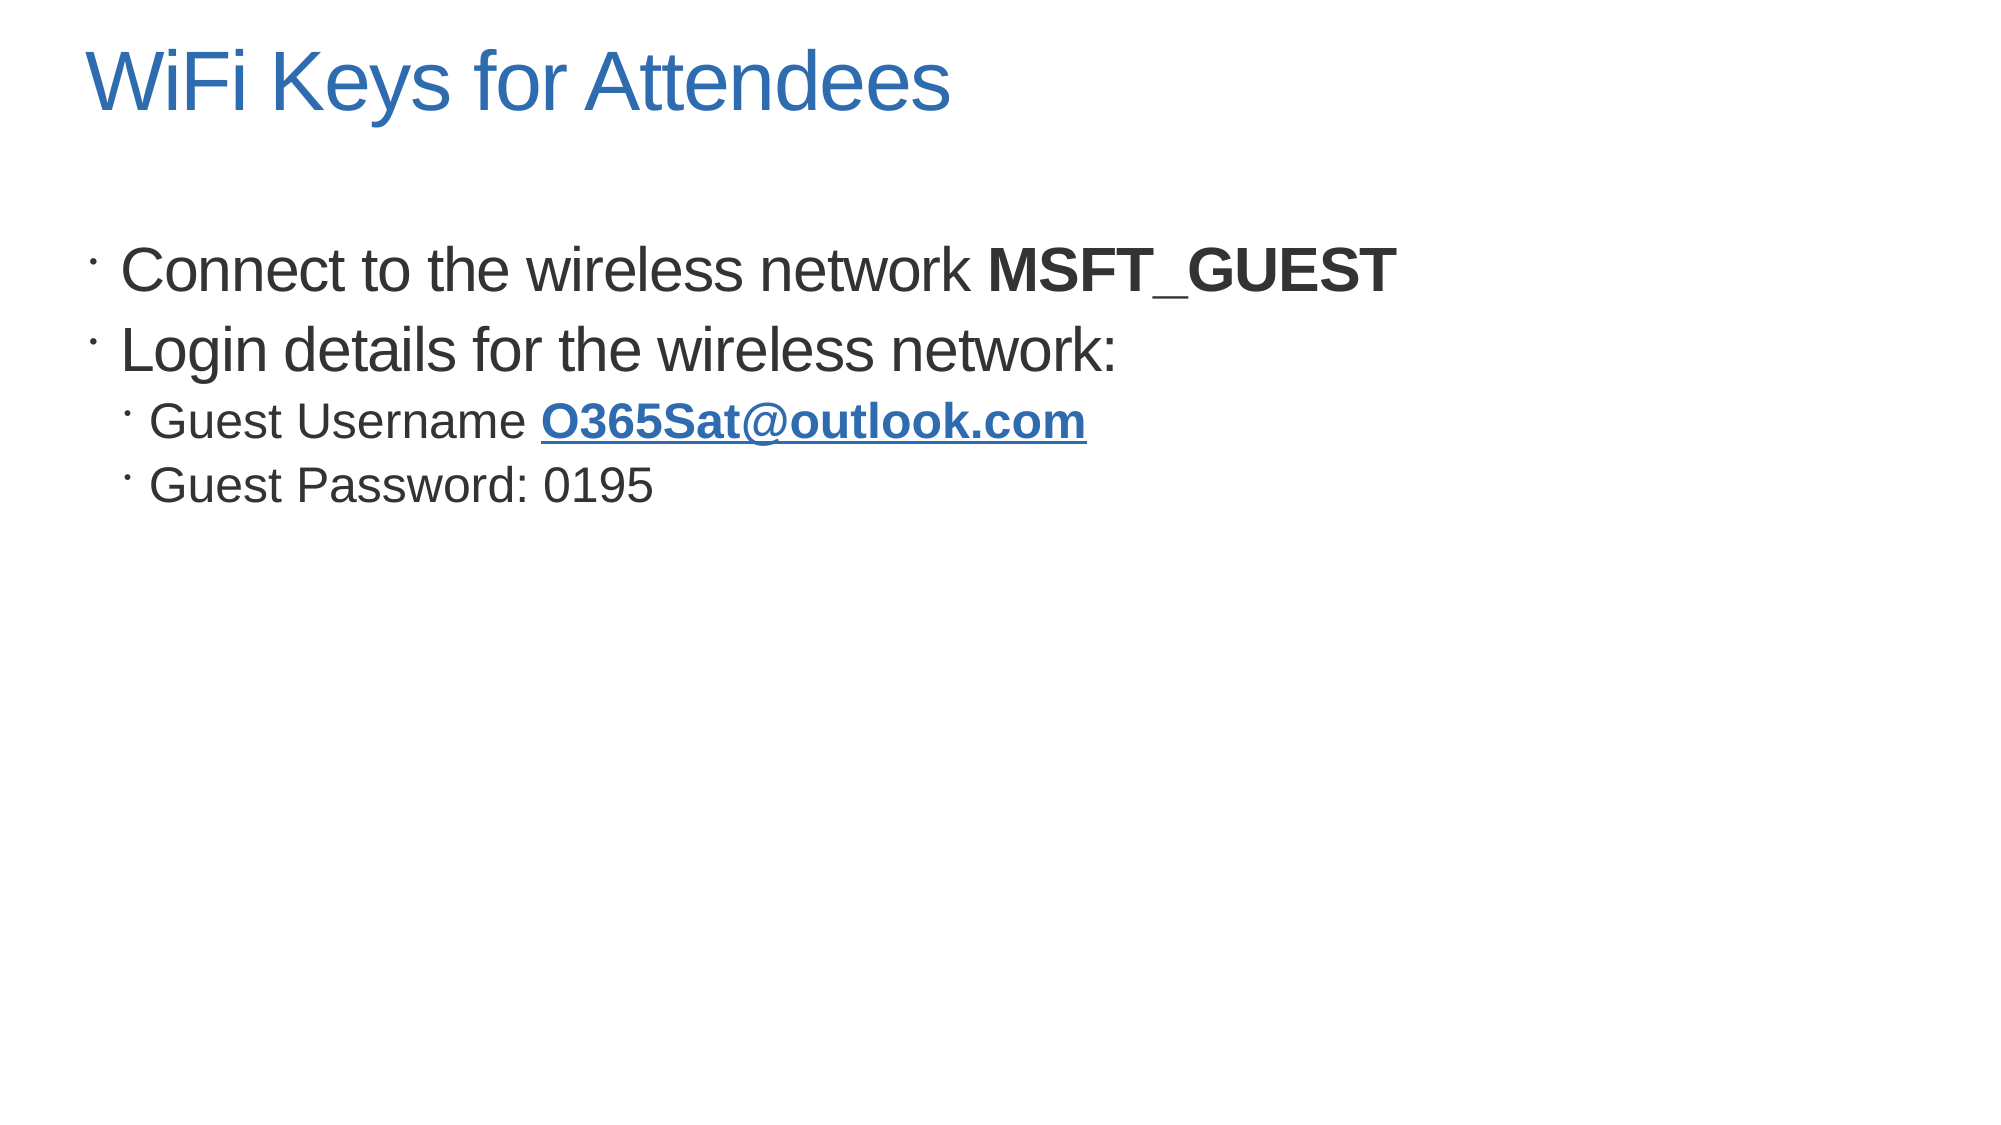

# WiFi Keys for Attendees
Connect to the wireless network MSFT_GUEST
Login details for the wireless network:
Guest Username O365Sat@outlook.com
Guest Password: 0195